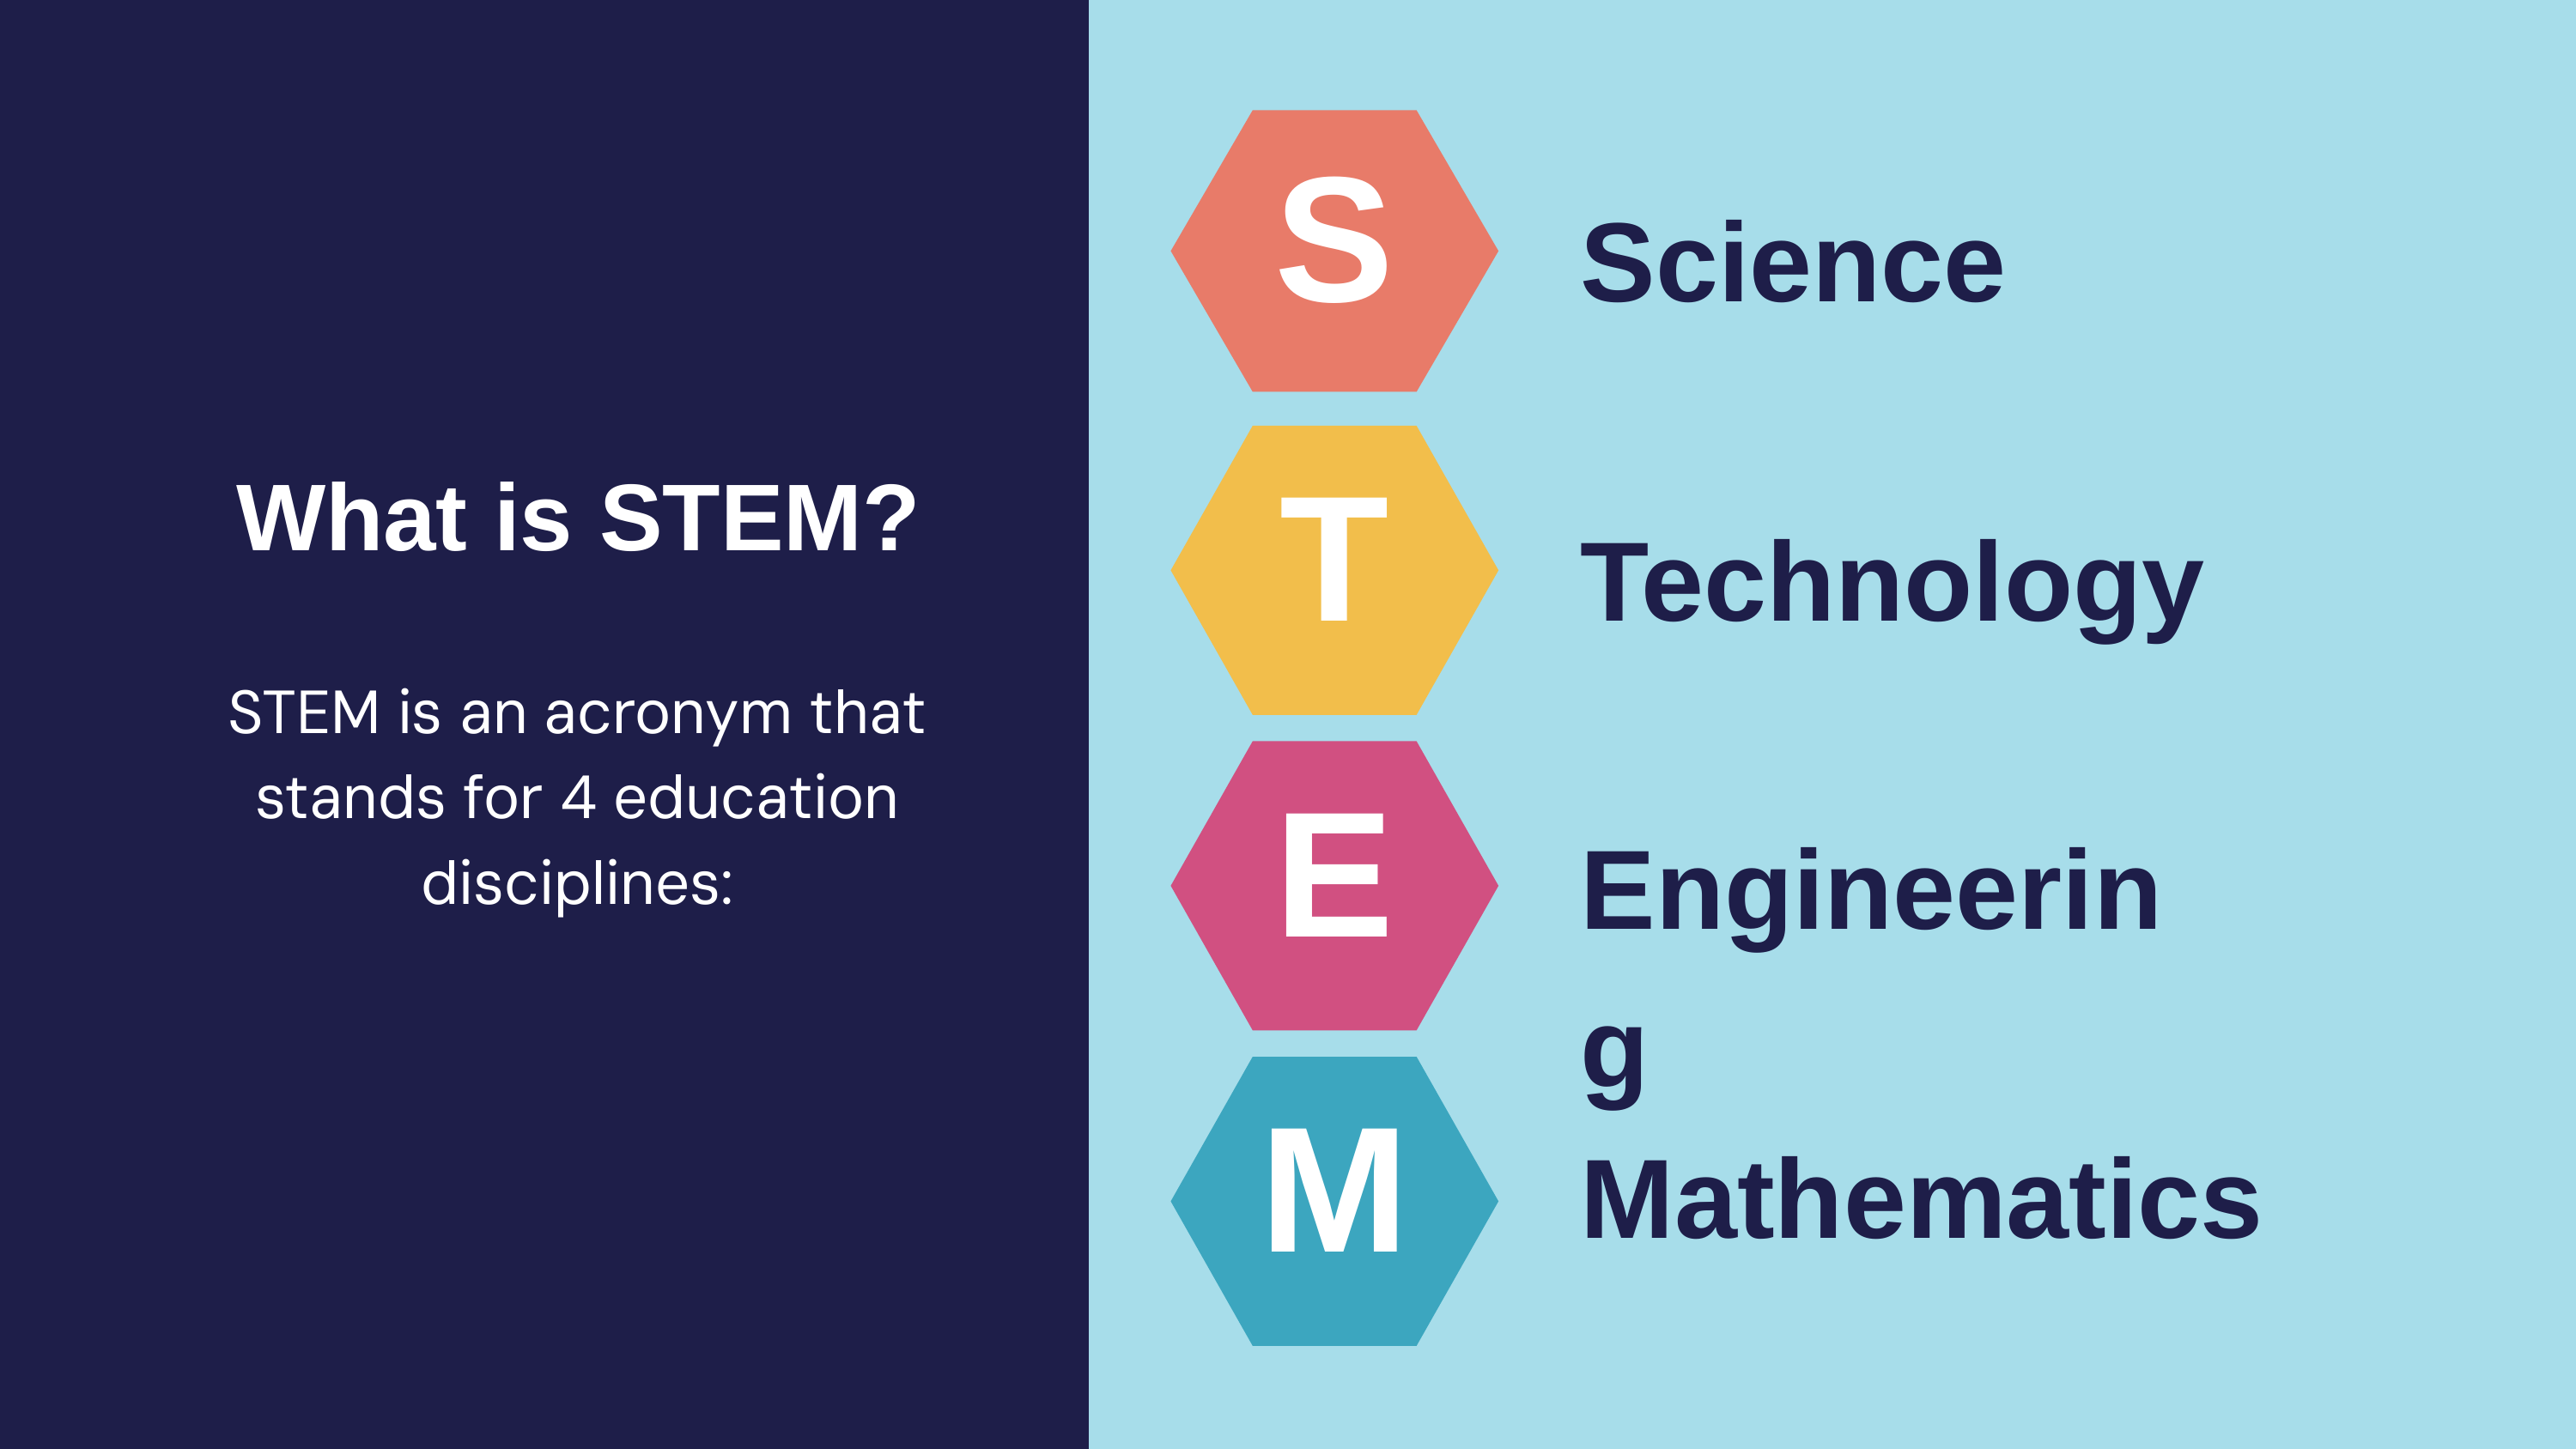

S
Science

T
What is STEM?
Technology
STEM is an acronym that stands for 4 education disciplines:

E
Engineering

M
Mathematics